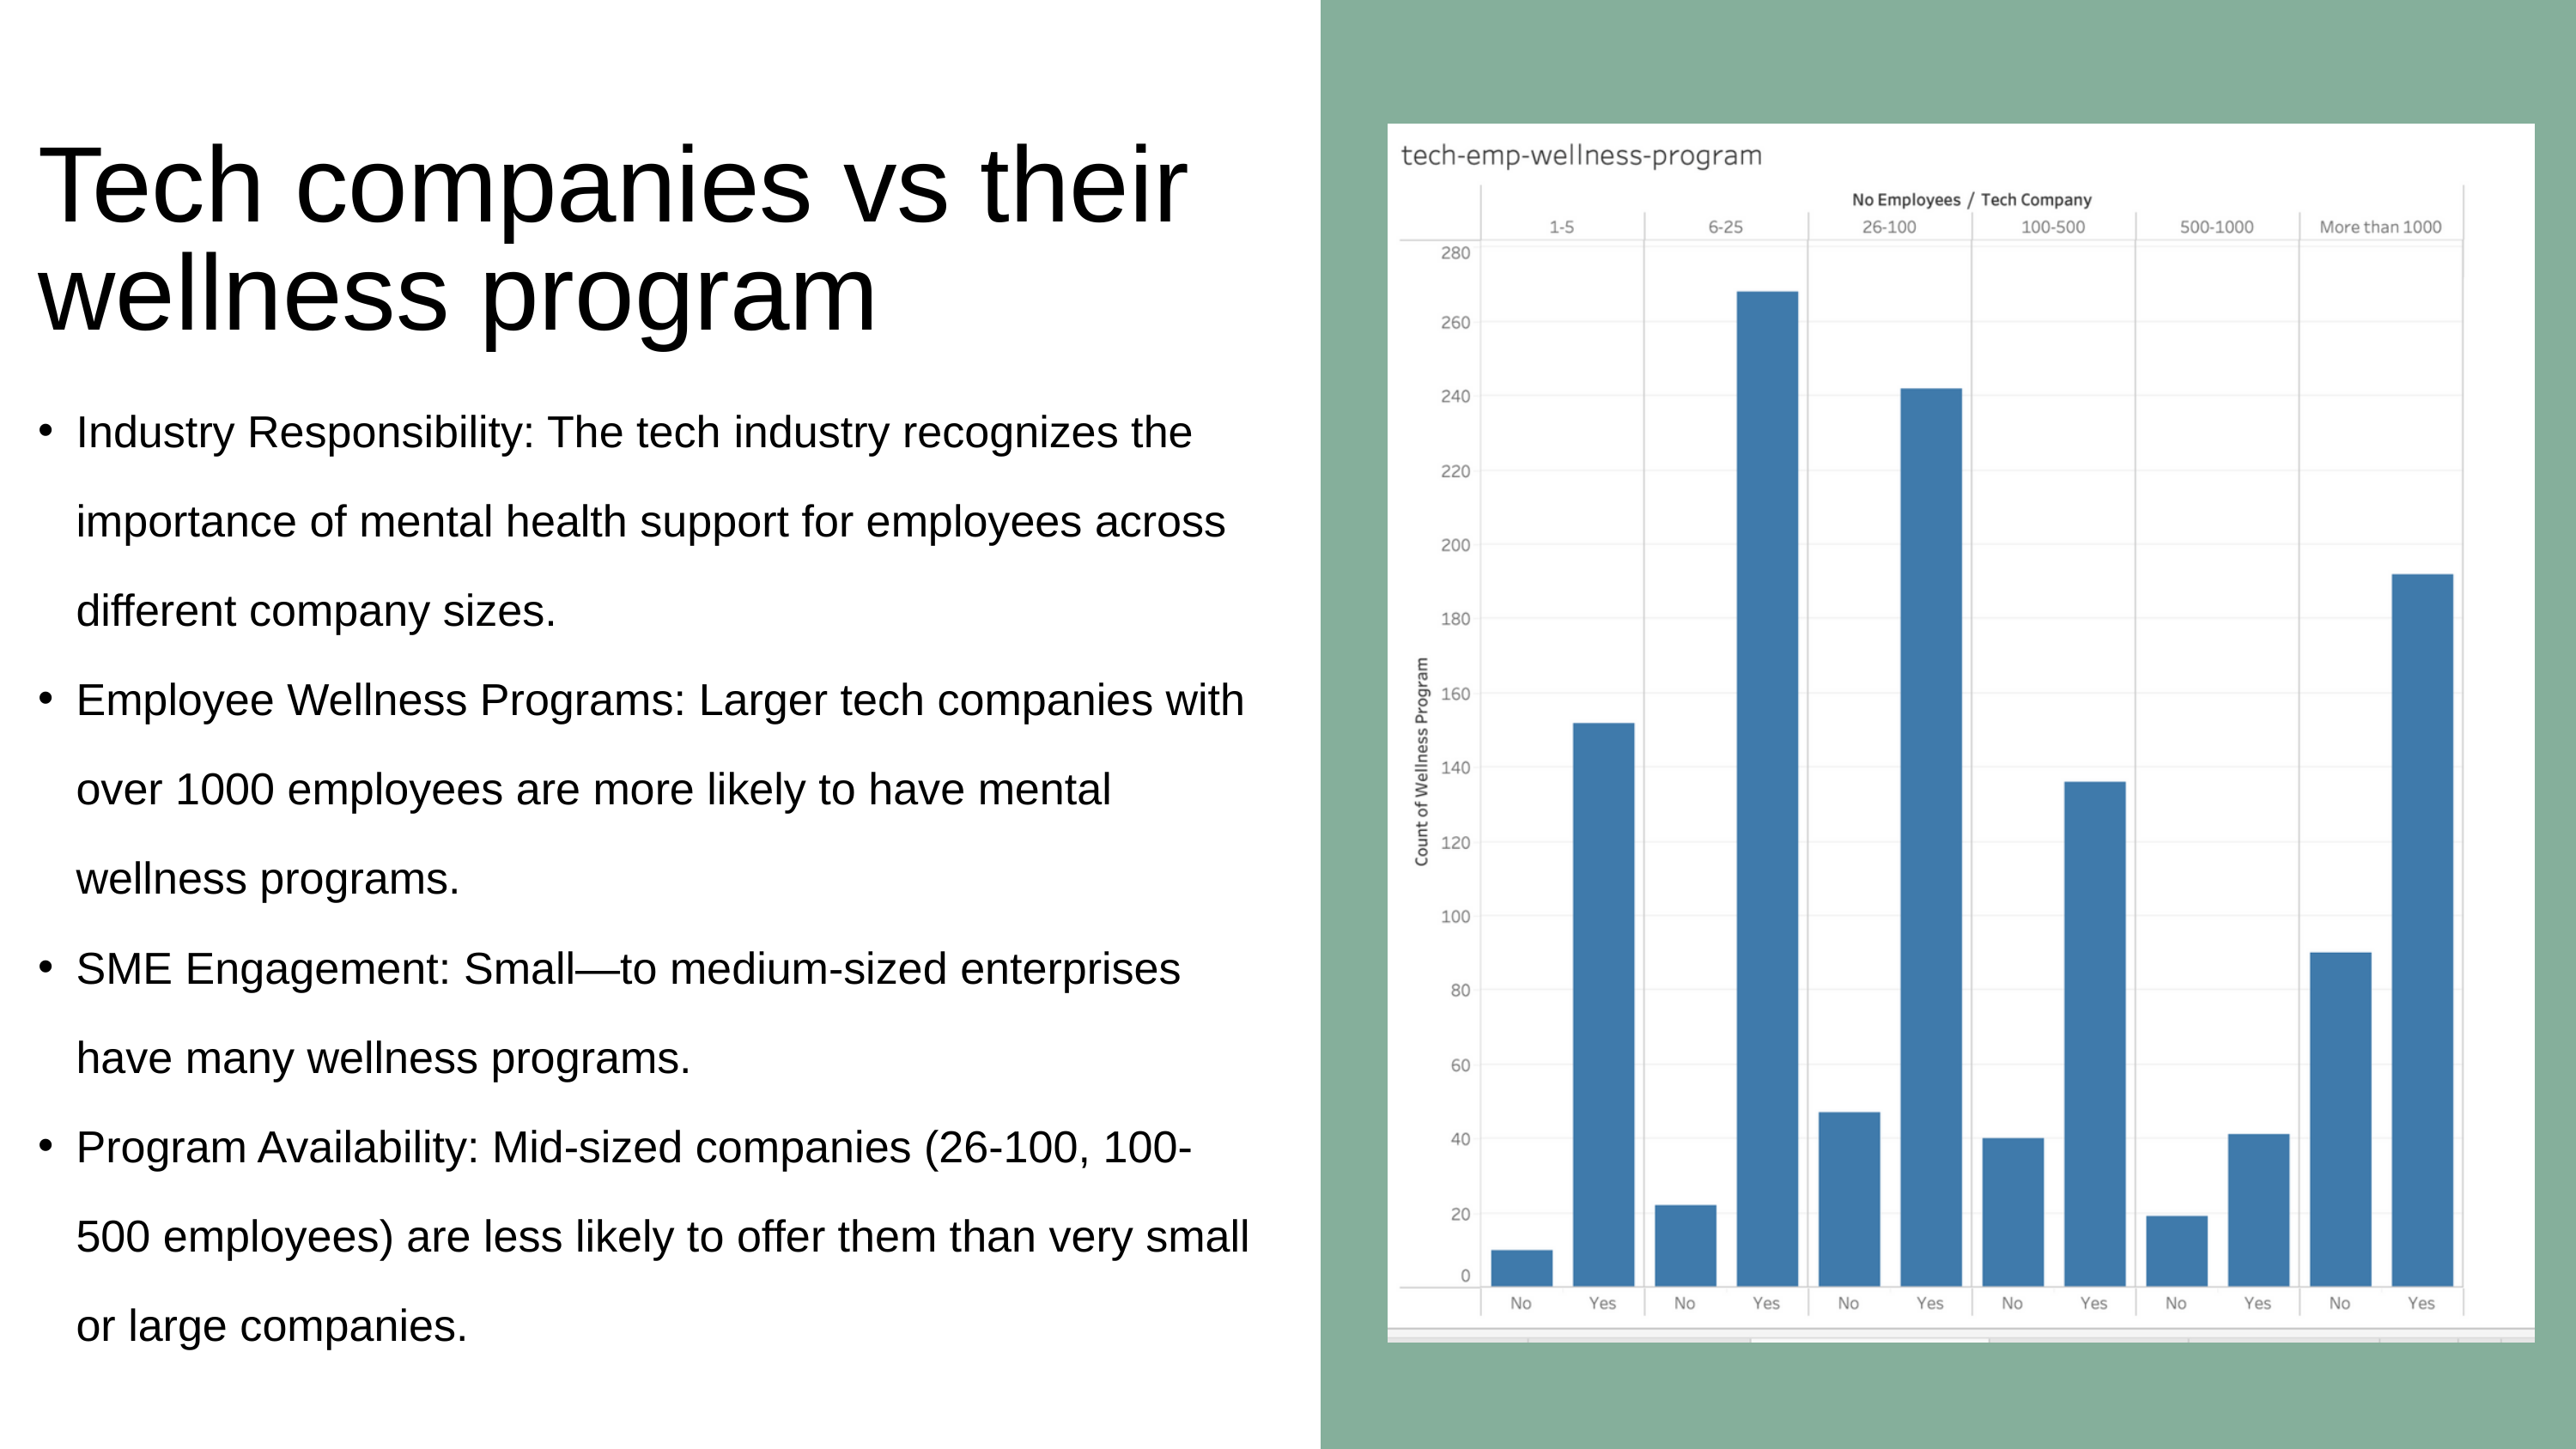

Tech companies vs their wellness program
Industry Responsibility: The tech industry recognizes the importance of mental health support for employees across different company sizes.
Employee Wellness Programs: Larger tech companies with over 1000 employees are more likely to have mental wellness programs.
SME Engagement: Small—to medium-sized enterprises have many wellness programs.
Program Availability: Mid-sized companies (26-100, 100-500 employees) are less likely to offer them than very small or large companies.